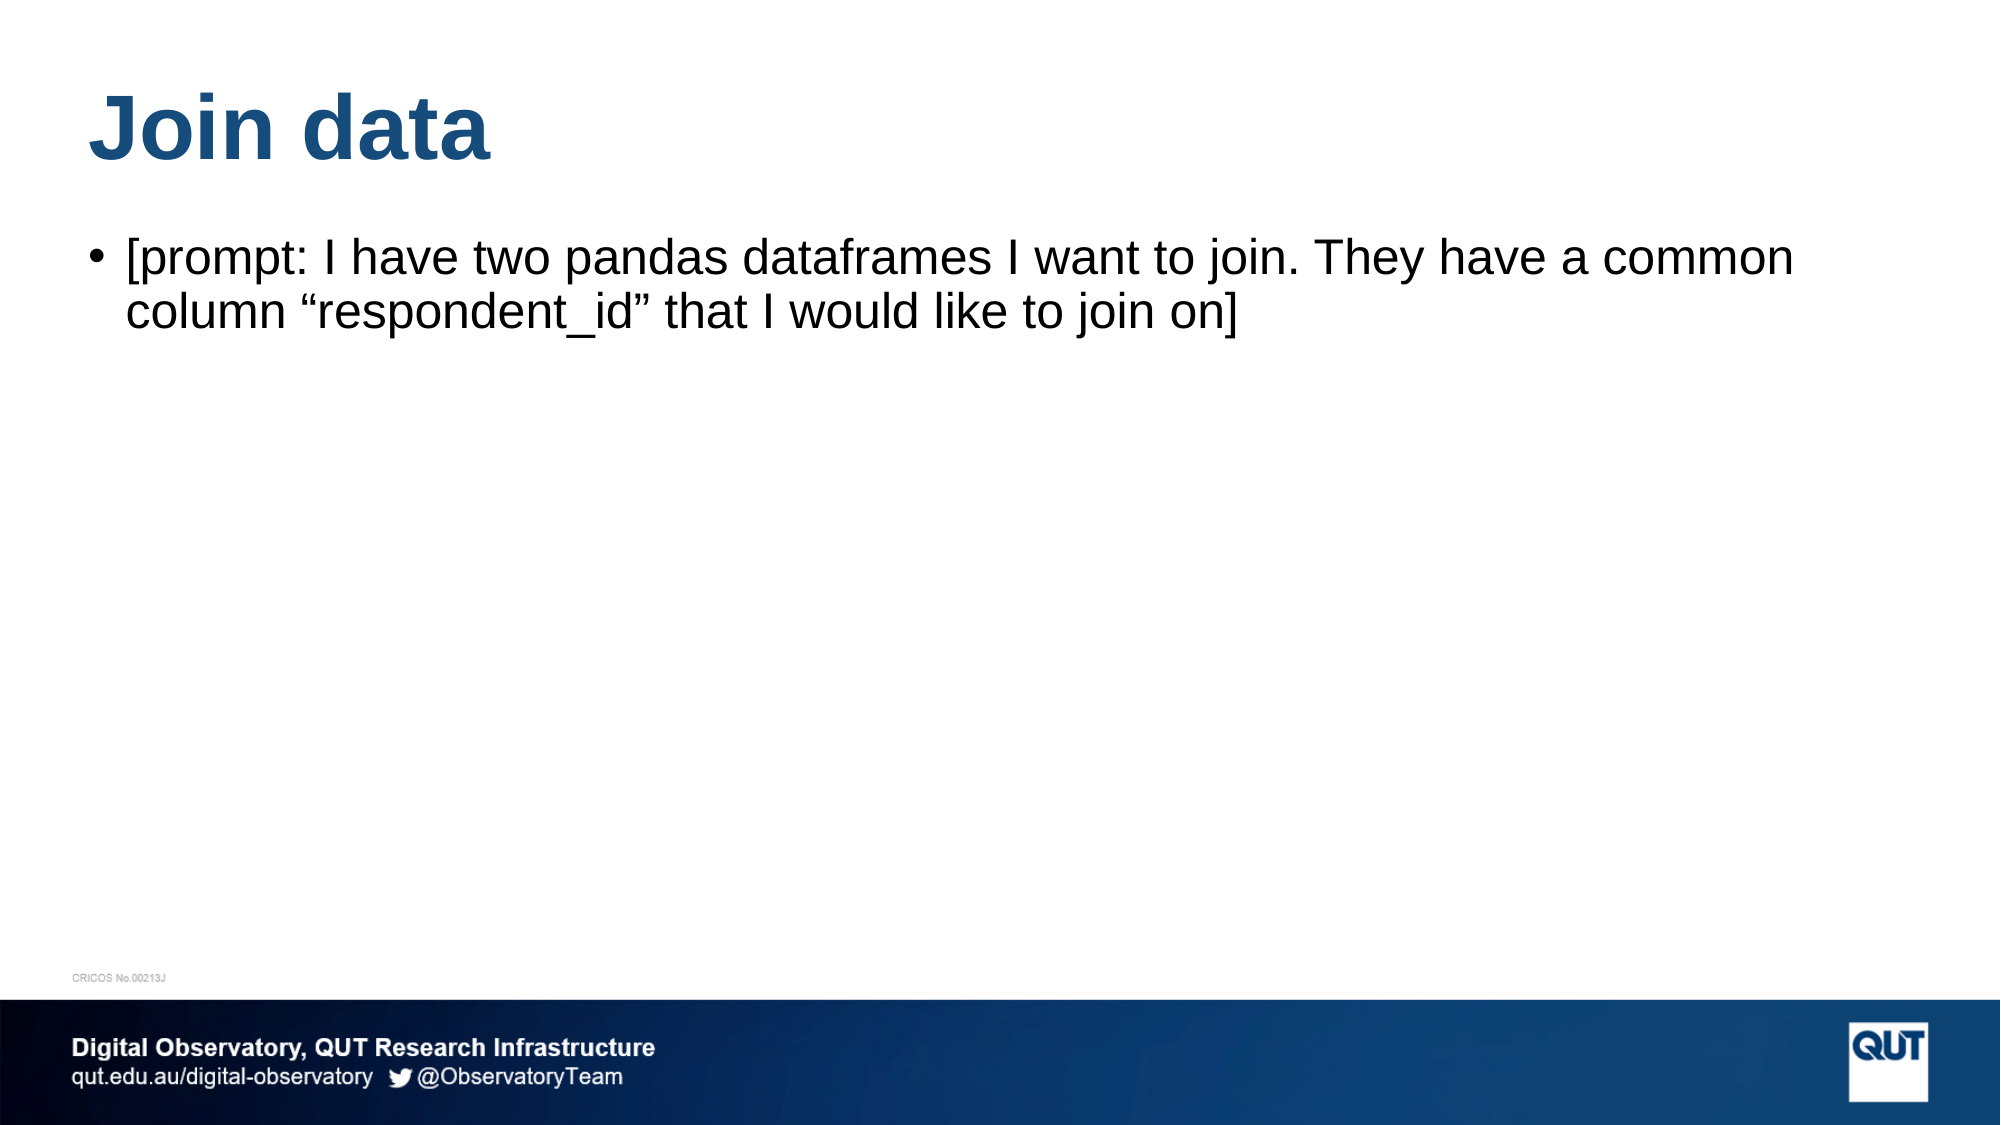

# Join data
[prompt: I have two pandas dataframes I want to join. They have a common column “respondent_id” that I would like to join on]